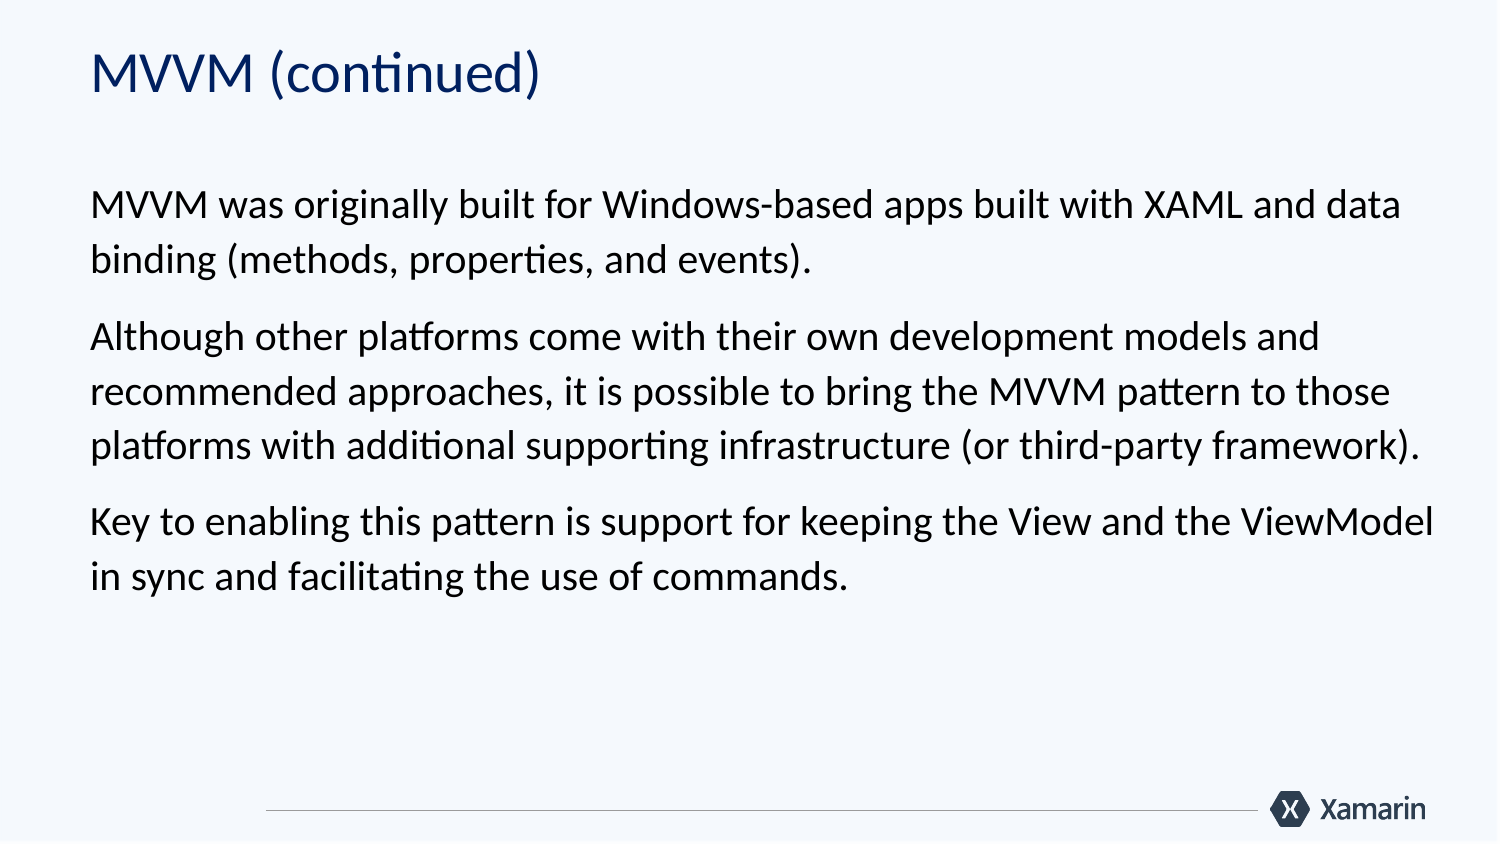

# MVVM (continued)
MVVM was originally built for Windows-based apps built with XAML and data binding (methods, properties, and events).
Although other platforms come with their own development models and recommended approaches, it is possible to bring the MVVM pattern to those platforms with additional supporting infrastructure (or third-party framework).
Key to enabling this pattern is support for keeping the View and the ViewModel in sync and facilitating the use of commands.